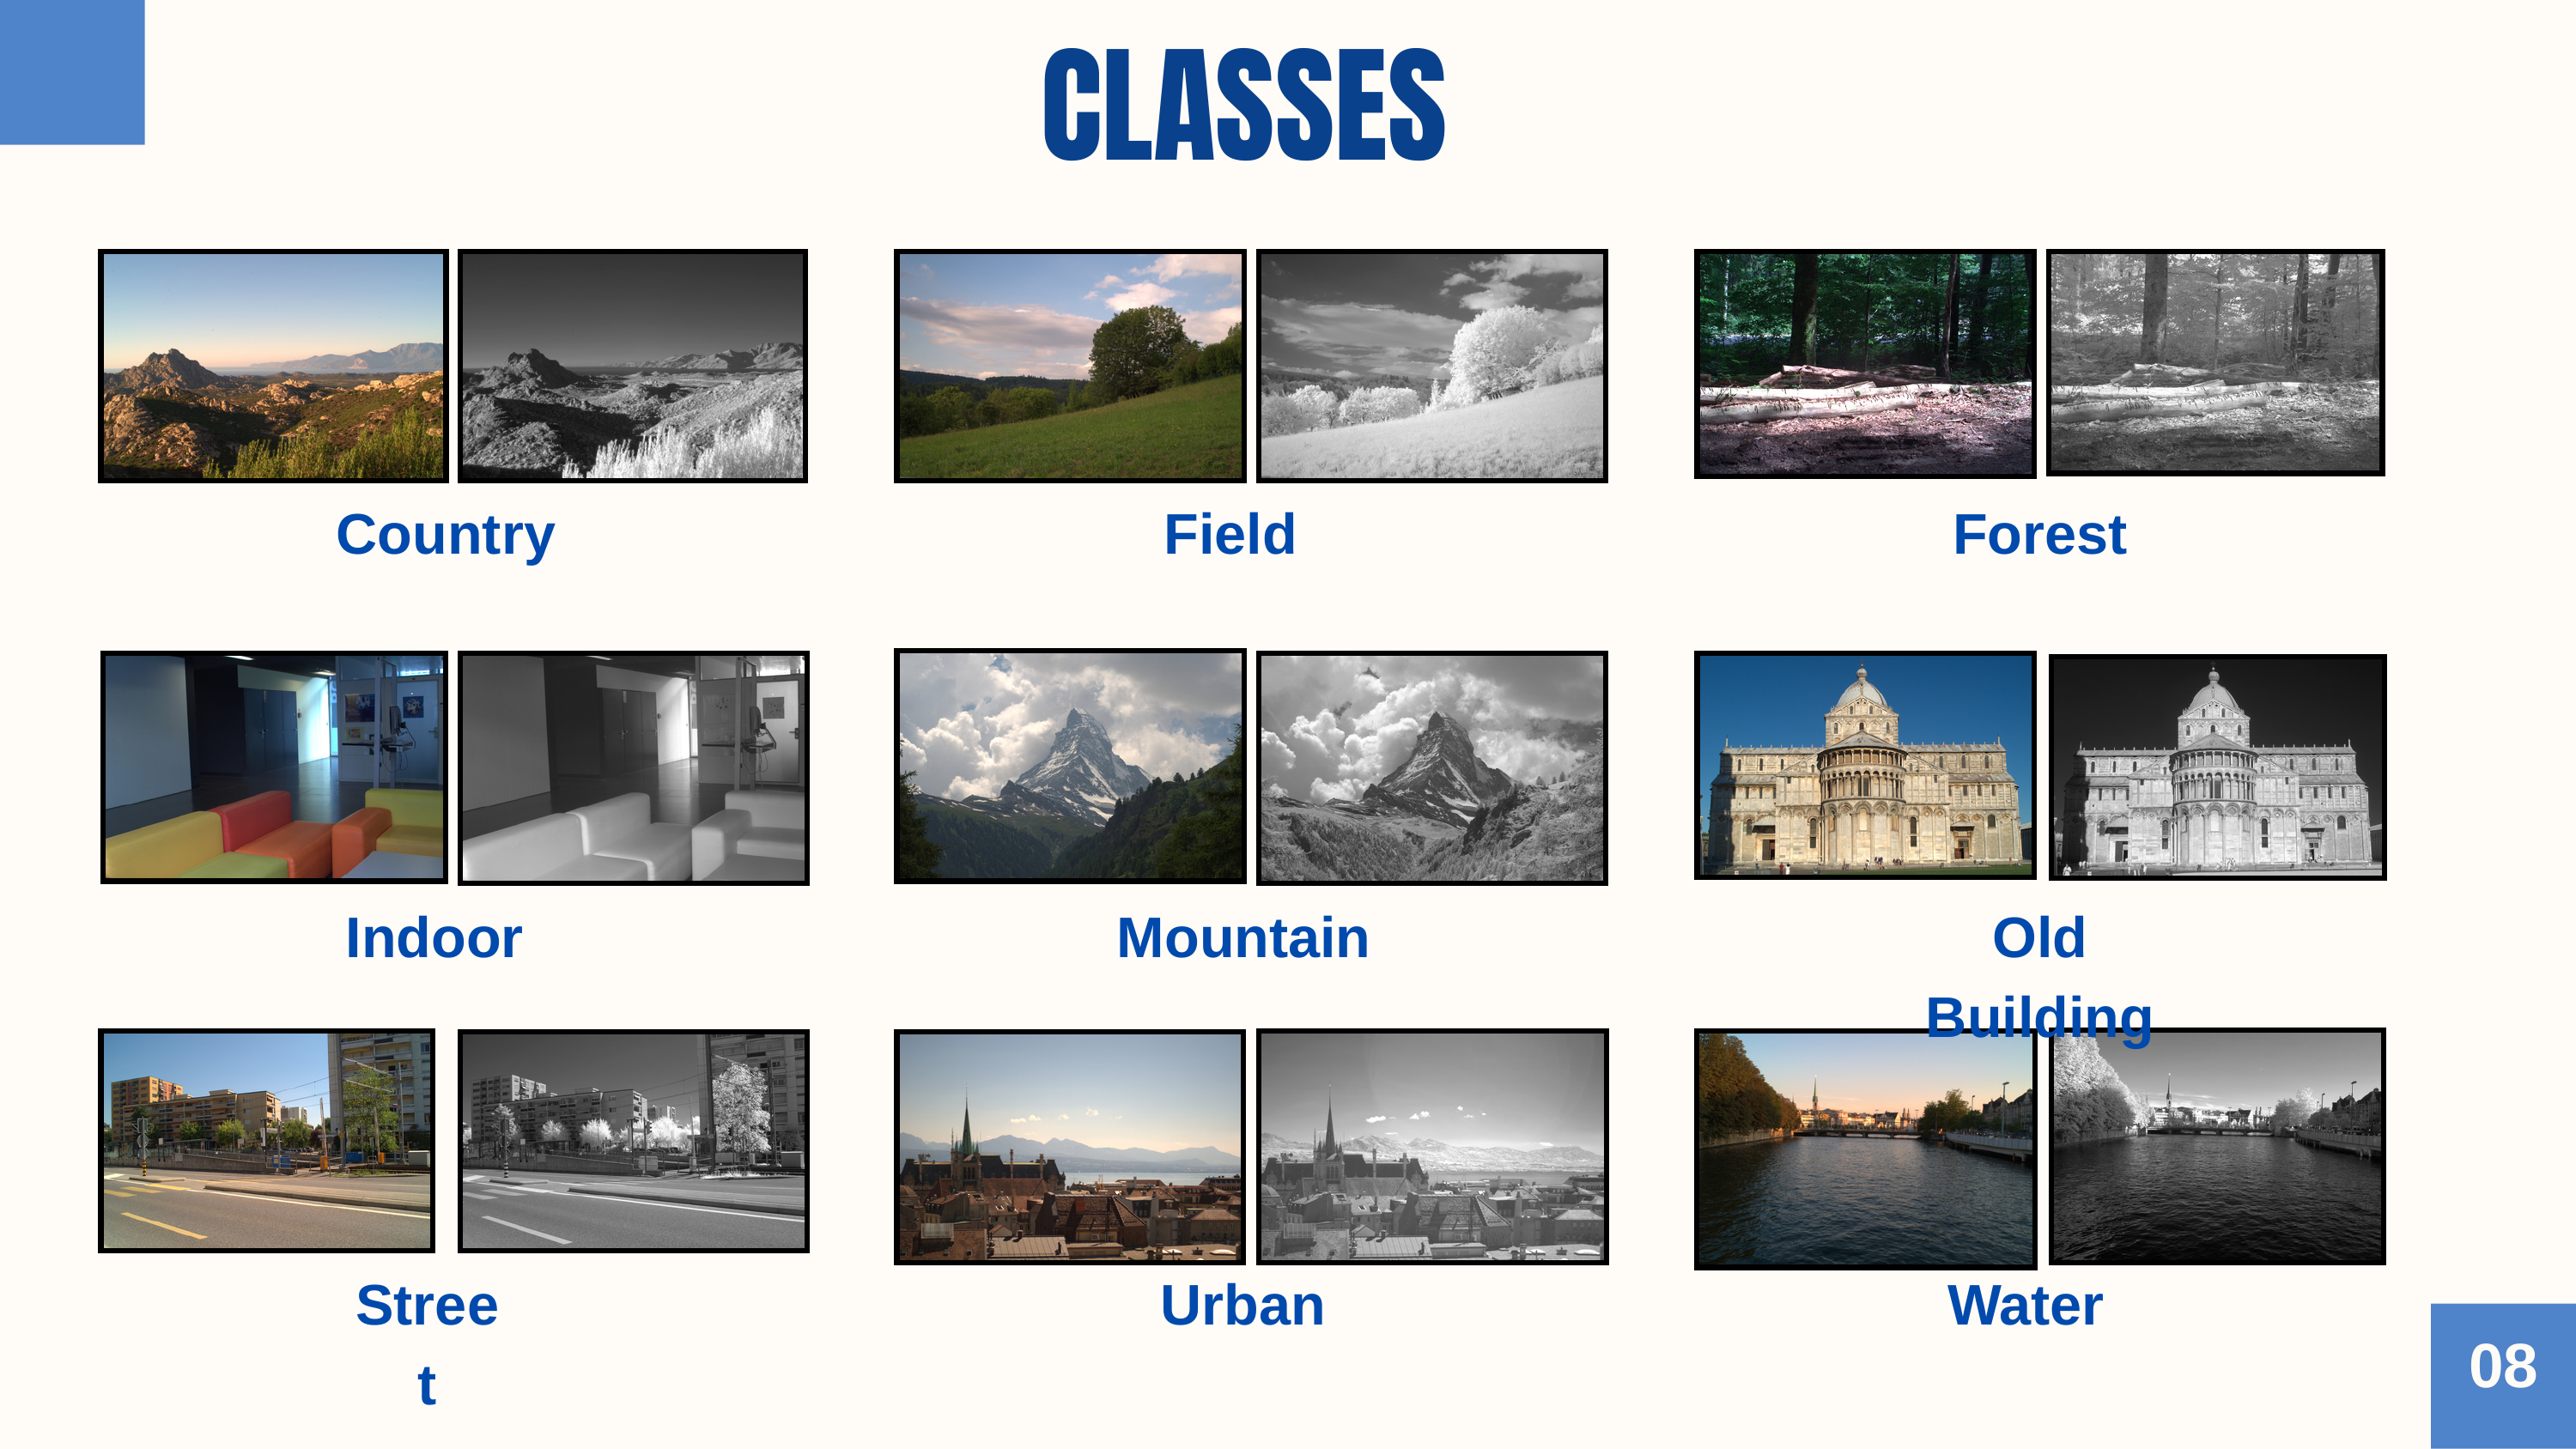

CLASSES

Country
Field
Forest

Indoor
Mountain
Old Building

Street
Urban
Water

08